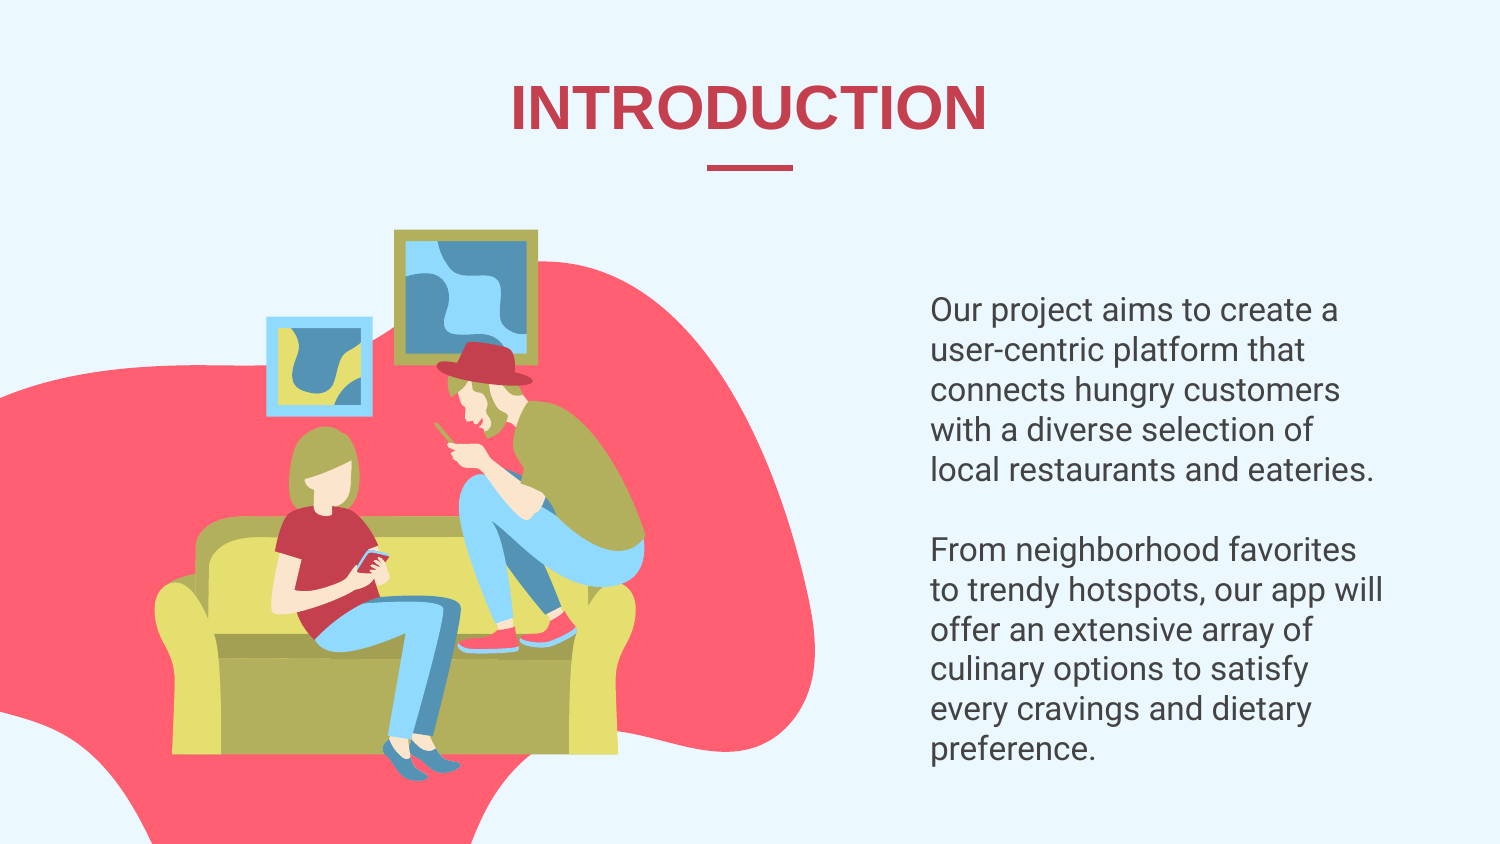

# INTRODUCTION

Our project aims to create a user-centric platform that connects hungry customers with a diverse selection of local restaurants and eateries.

From neighborhood favorites to trendy hotspots, our app will offer an extensive array of culinary options to satisfy every cravings and dietary preference.